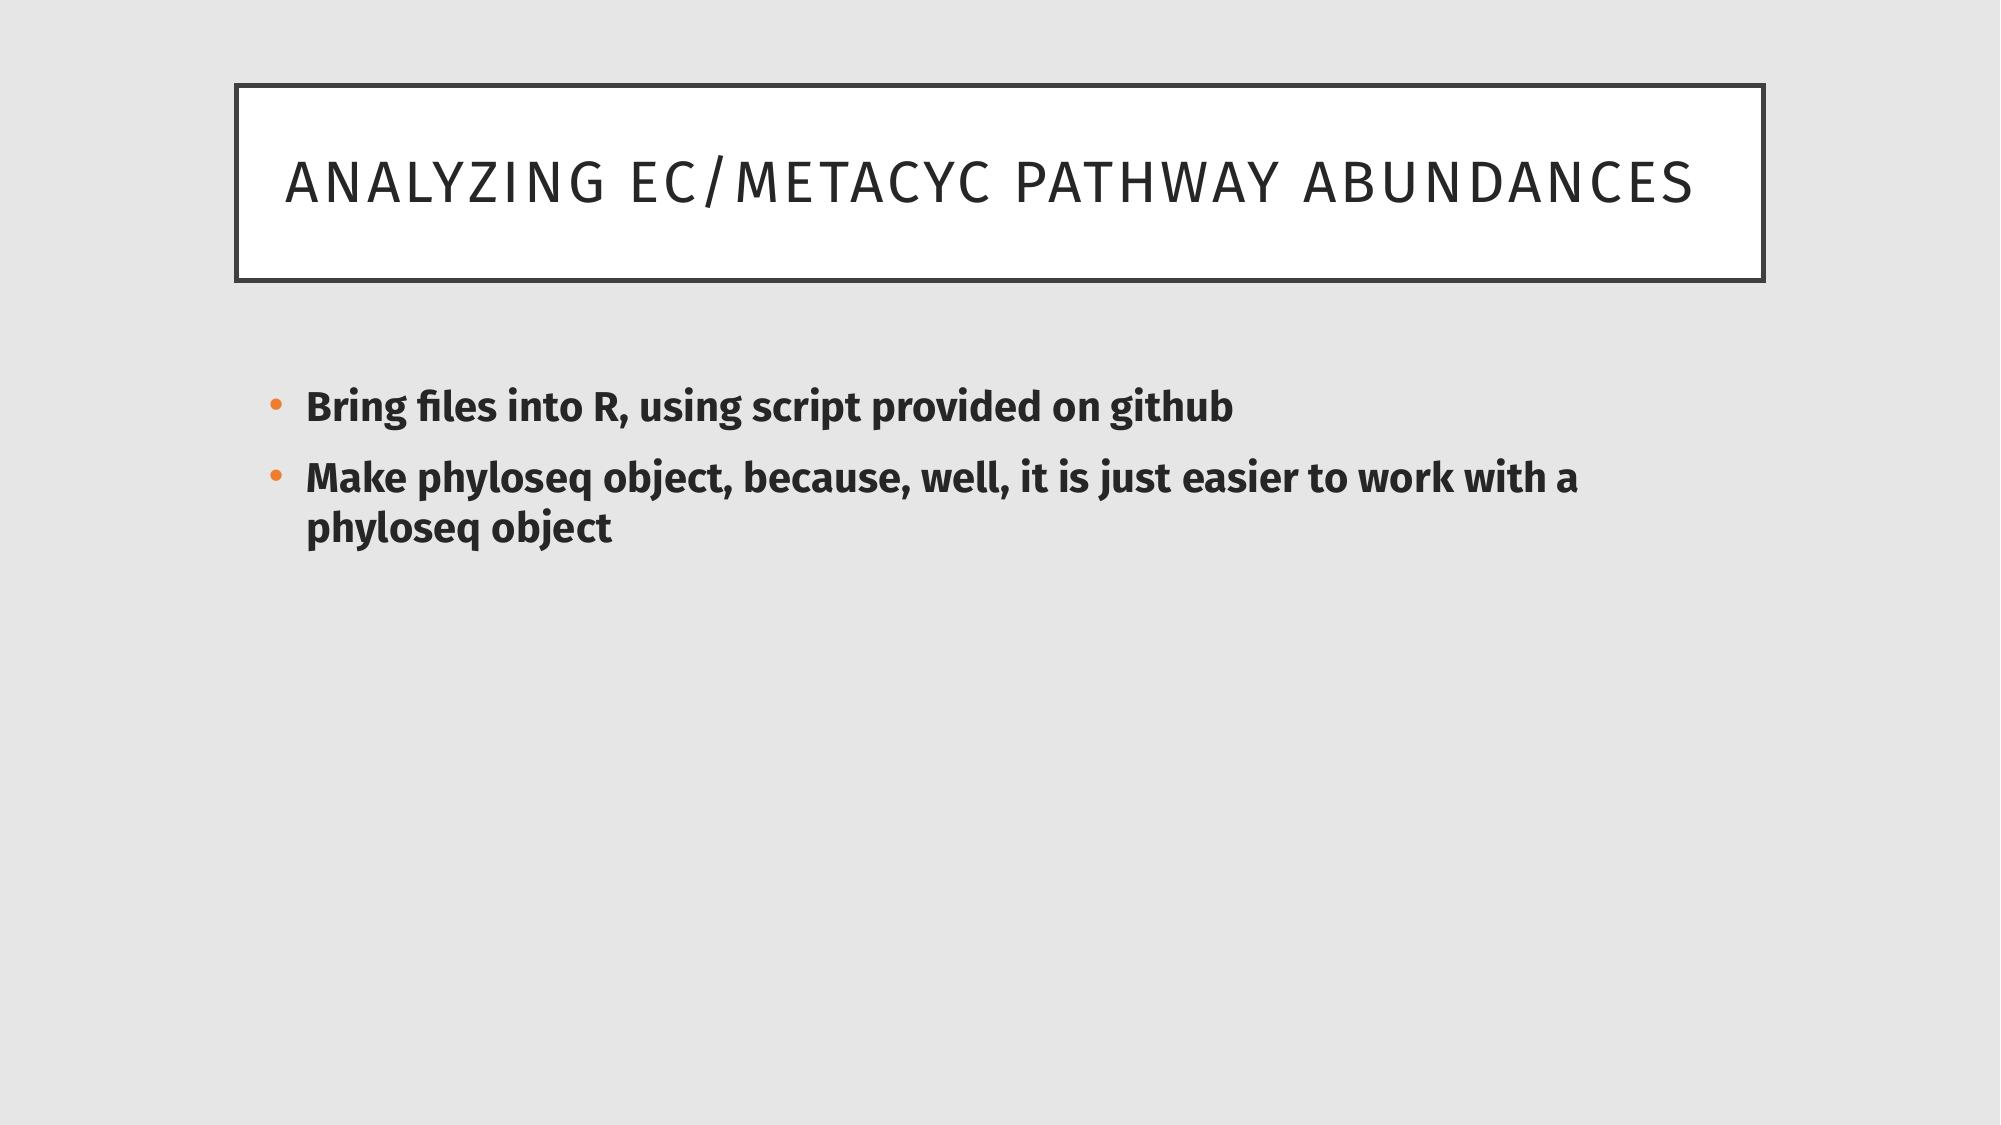

# Analyzing EC/Metacyc pathway abundances
Bring files into R, using script provided on github
Make phyloseq object, because, well, it is just easier to work with a phyloseq object